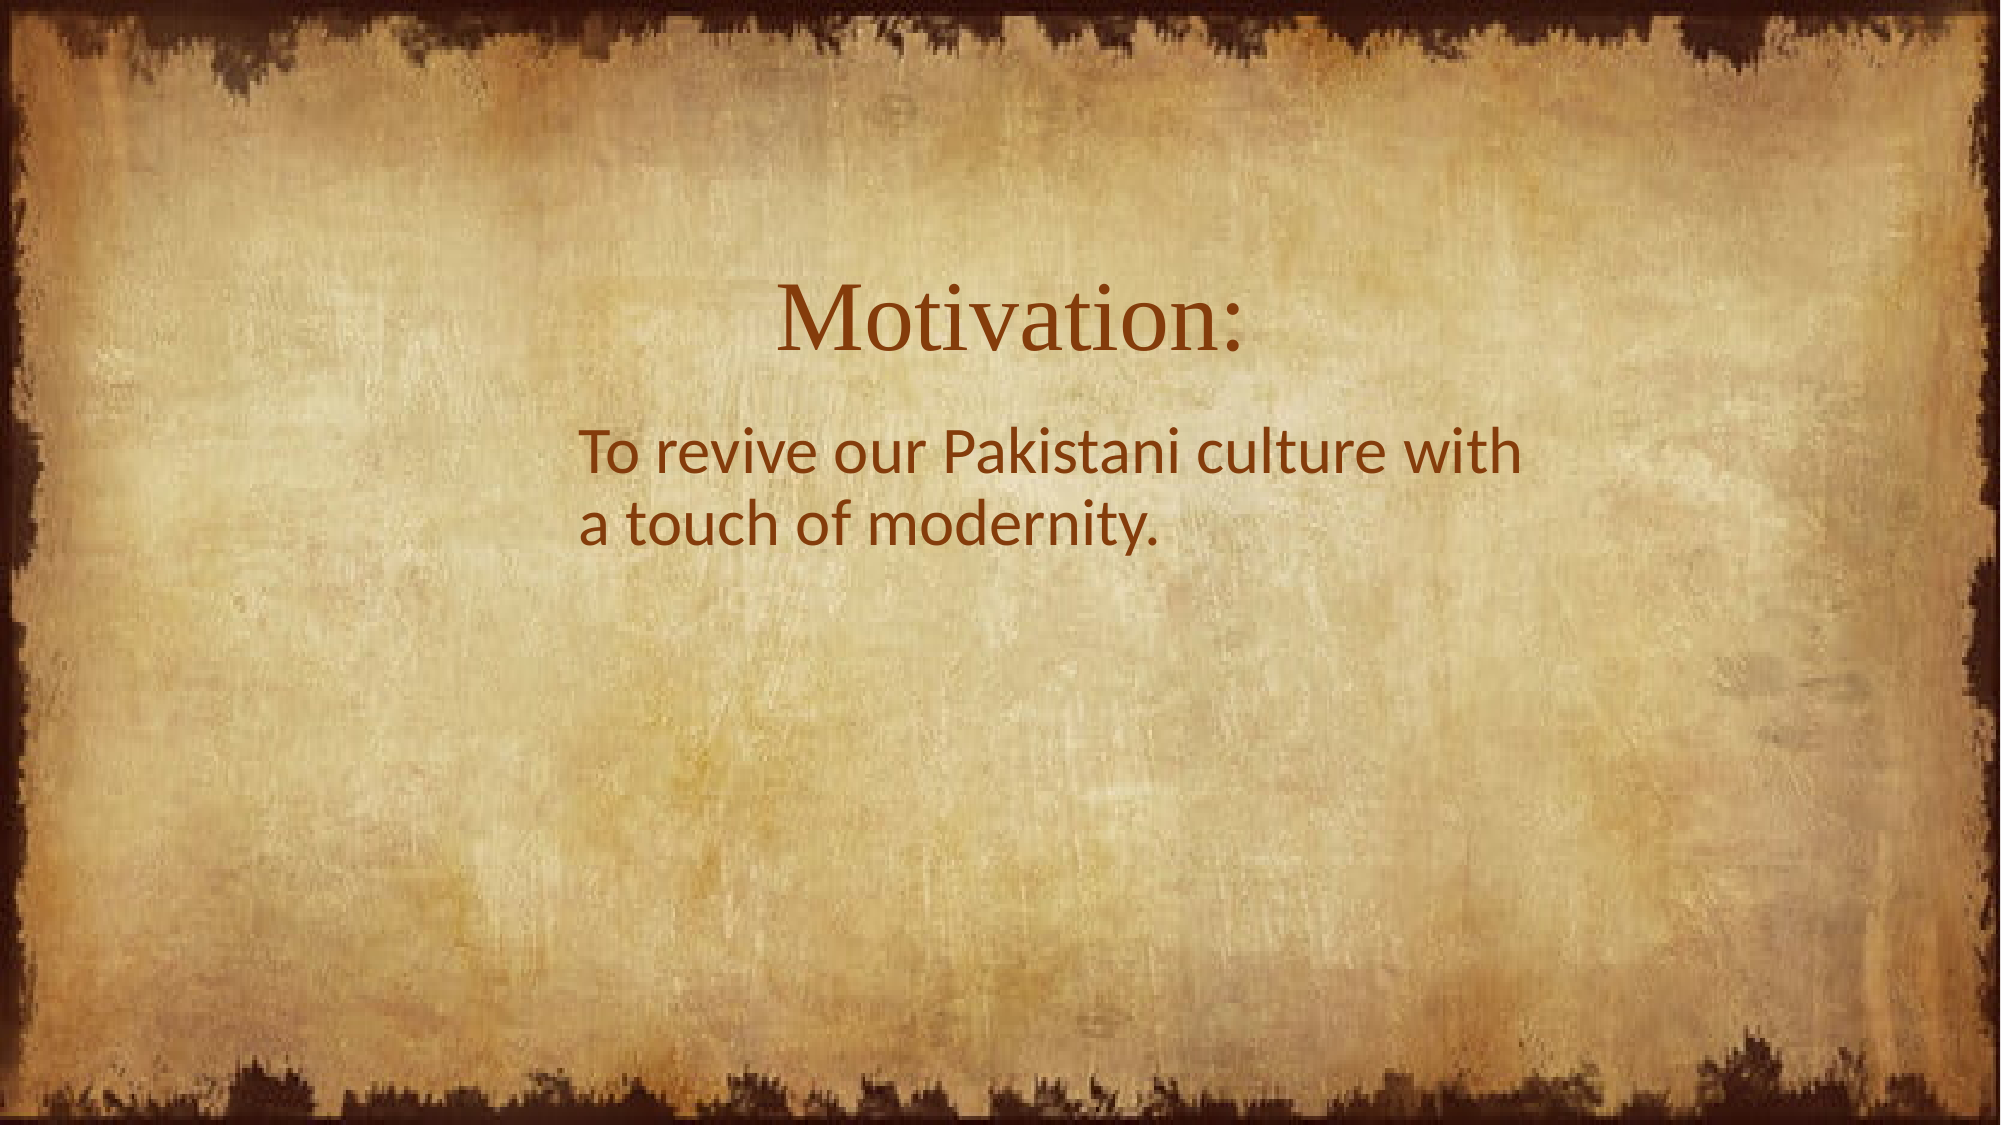

# Motivation:
To revive our Pakistani culture with a touch of modernity.